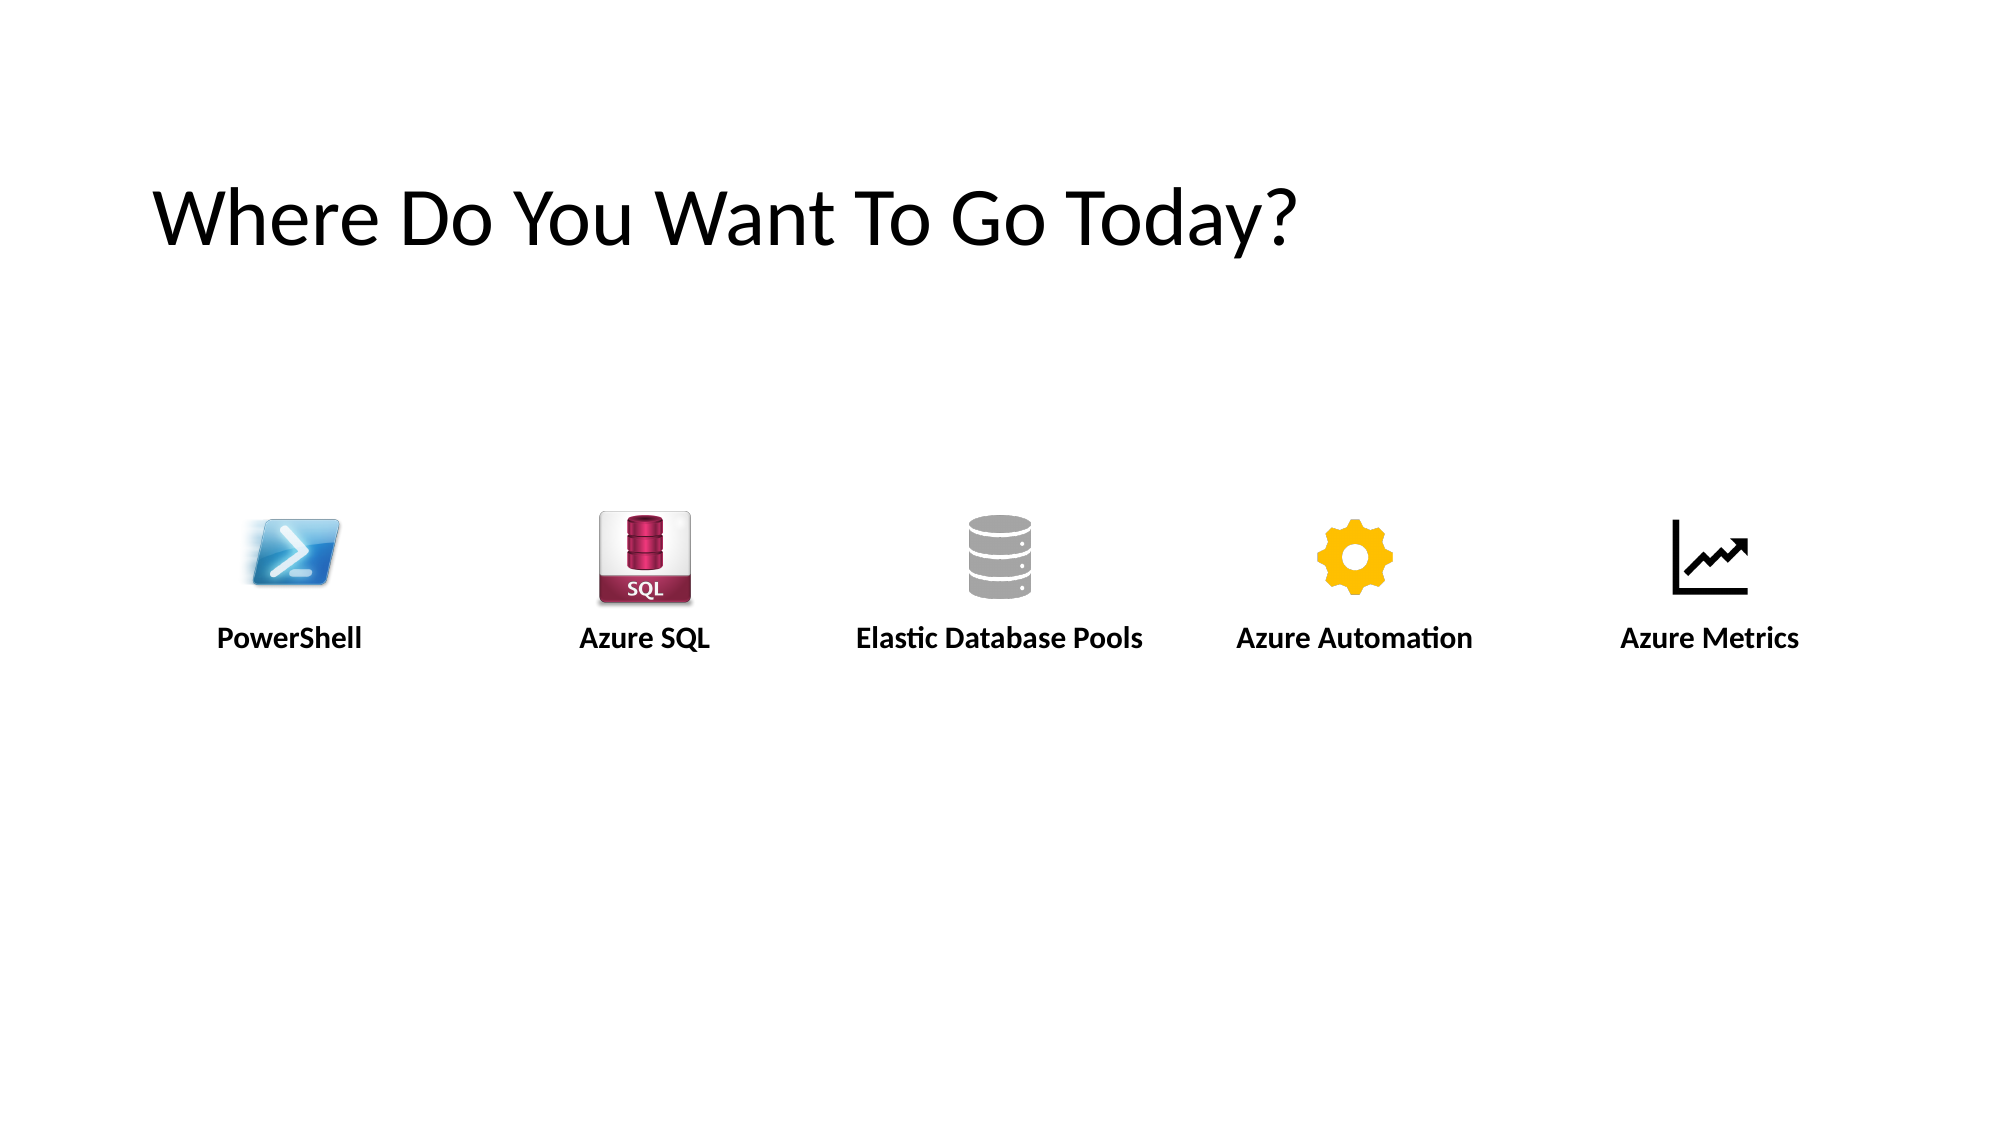

Where Do You Want To Go Today?
PowerShell
Azure SQL
Elastic Database Pools
Azure Automation

Azure Metrics